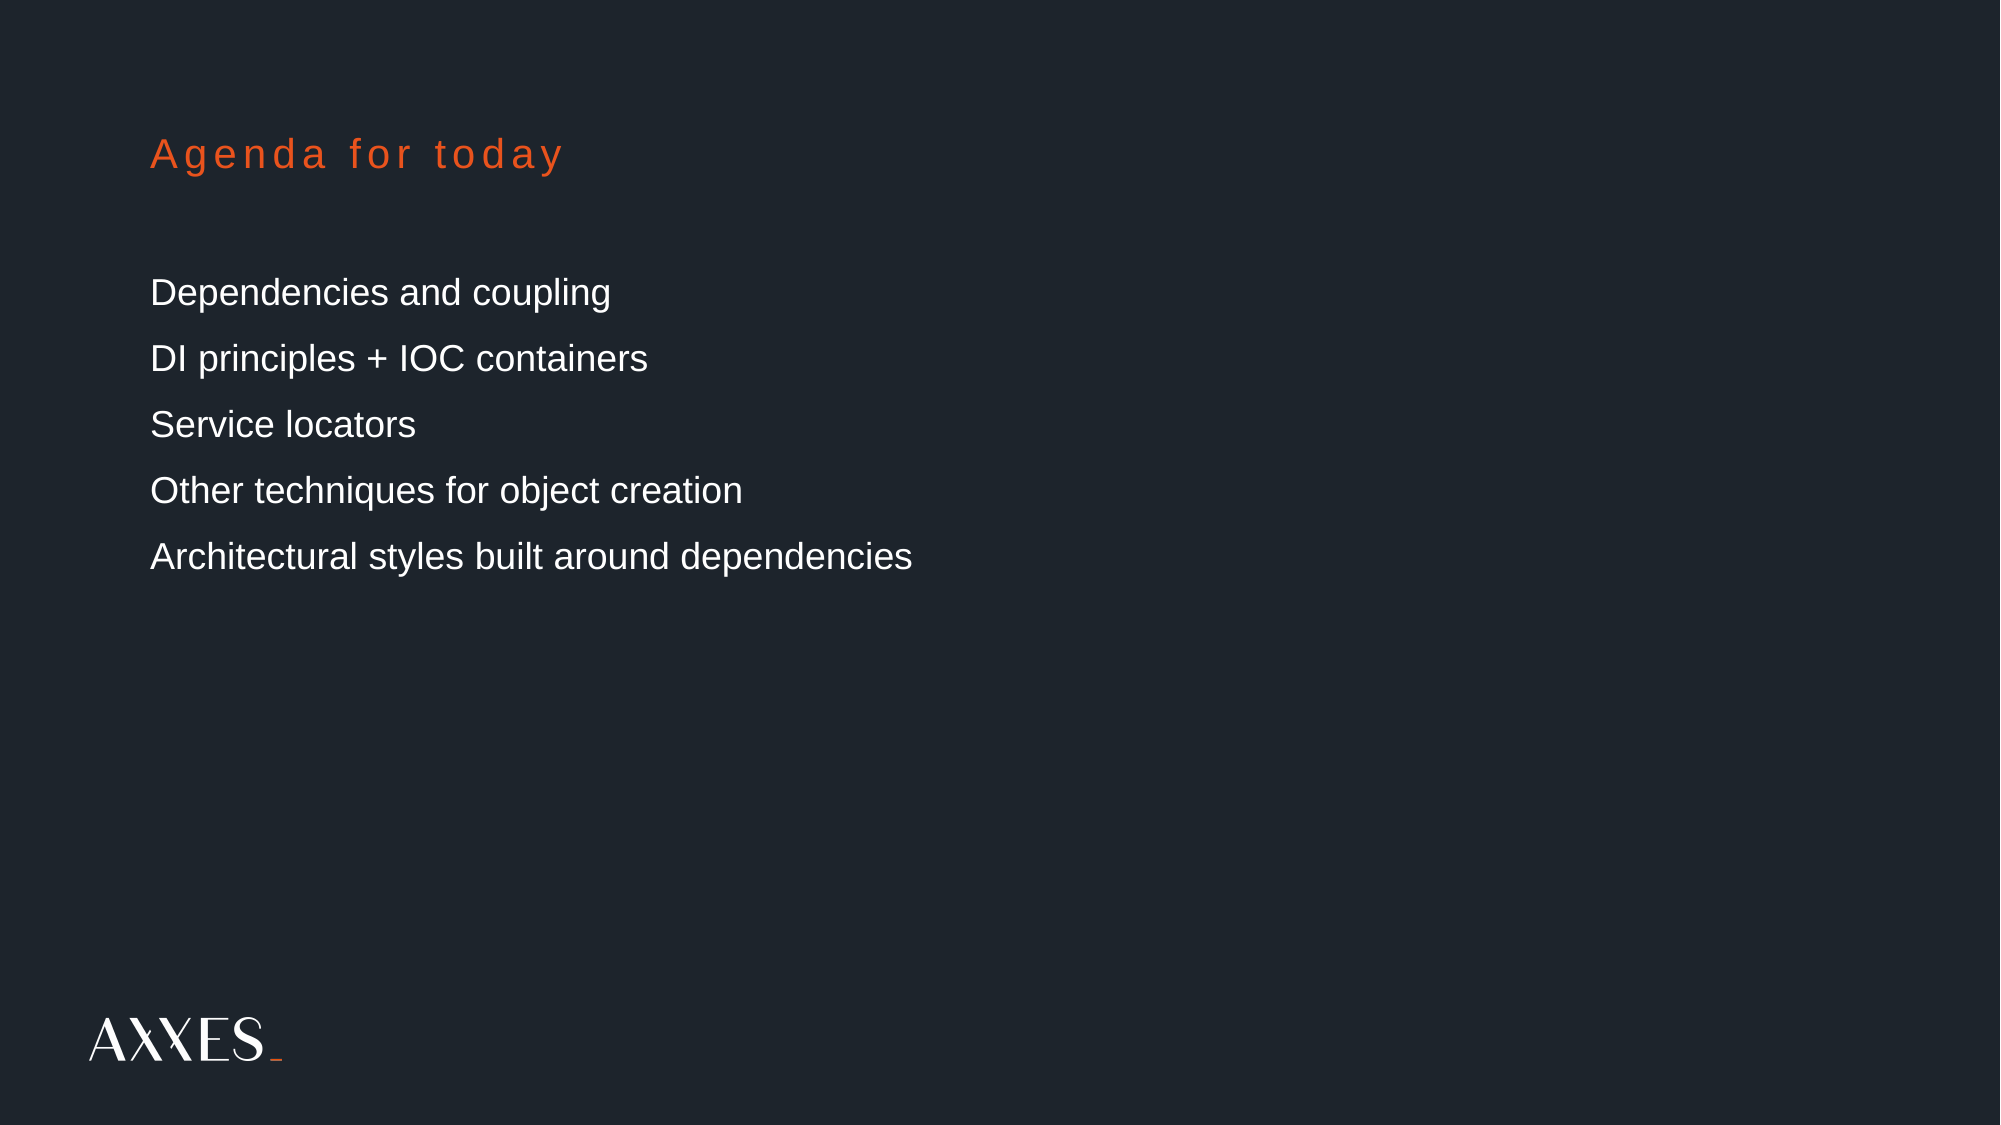

# Agenda for today
Dependencies and coupling
DI principles + IOC containers
Service locators
Other techniques for object creation
Architectural styles built around dependencies